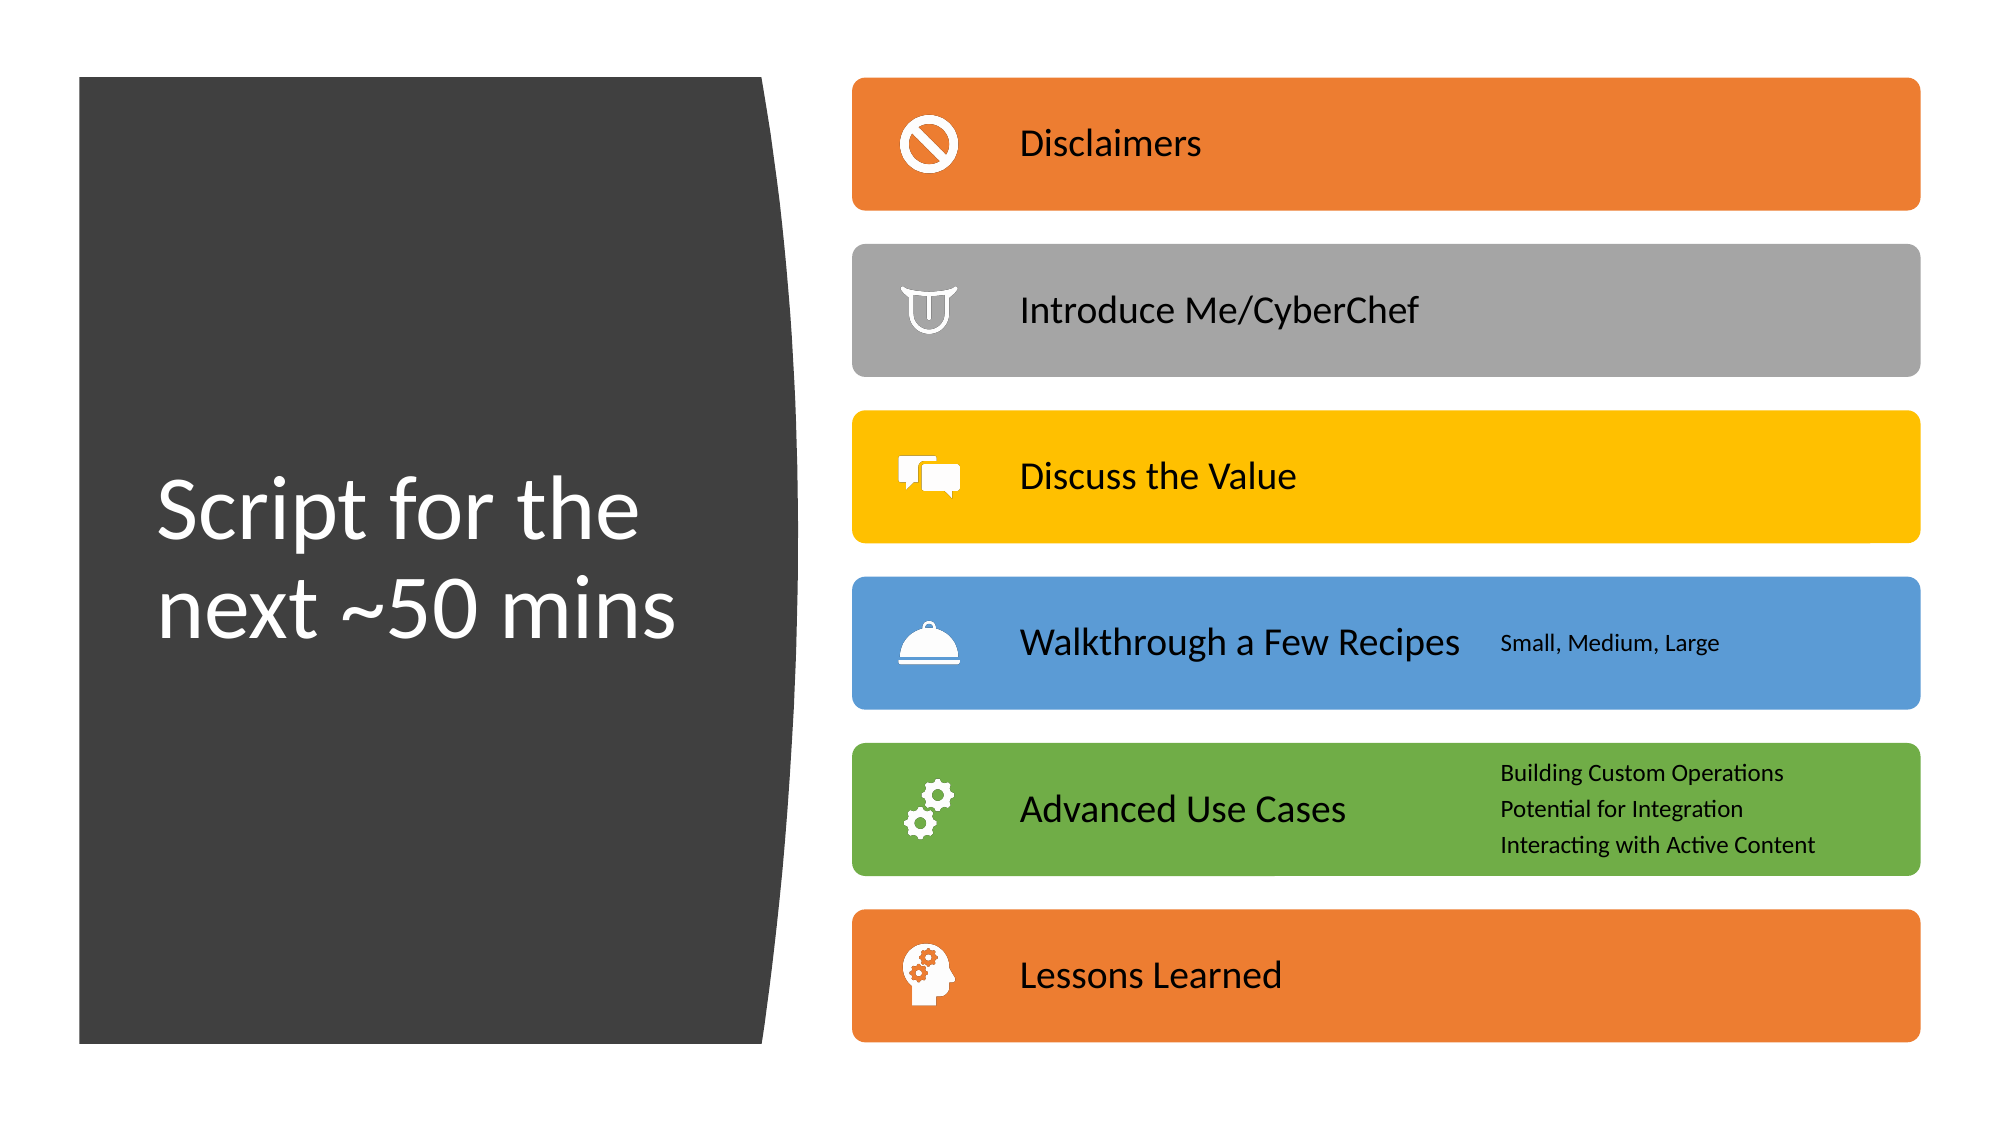

Disclaimers
Introduce Me/CyberChef
Discuss the Value
Walkthrough a Few Recipes
Small, Medium, Large
Advanced Use Cases
Building Custom Operations
Potential for Integration
Interacting with Active Content
Lessons Learned

# Script for the next ~50 mins